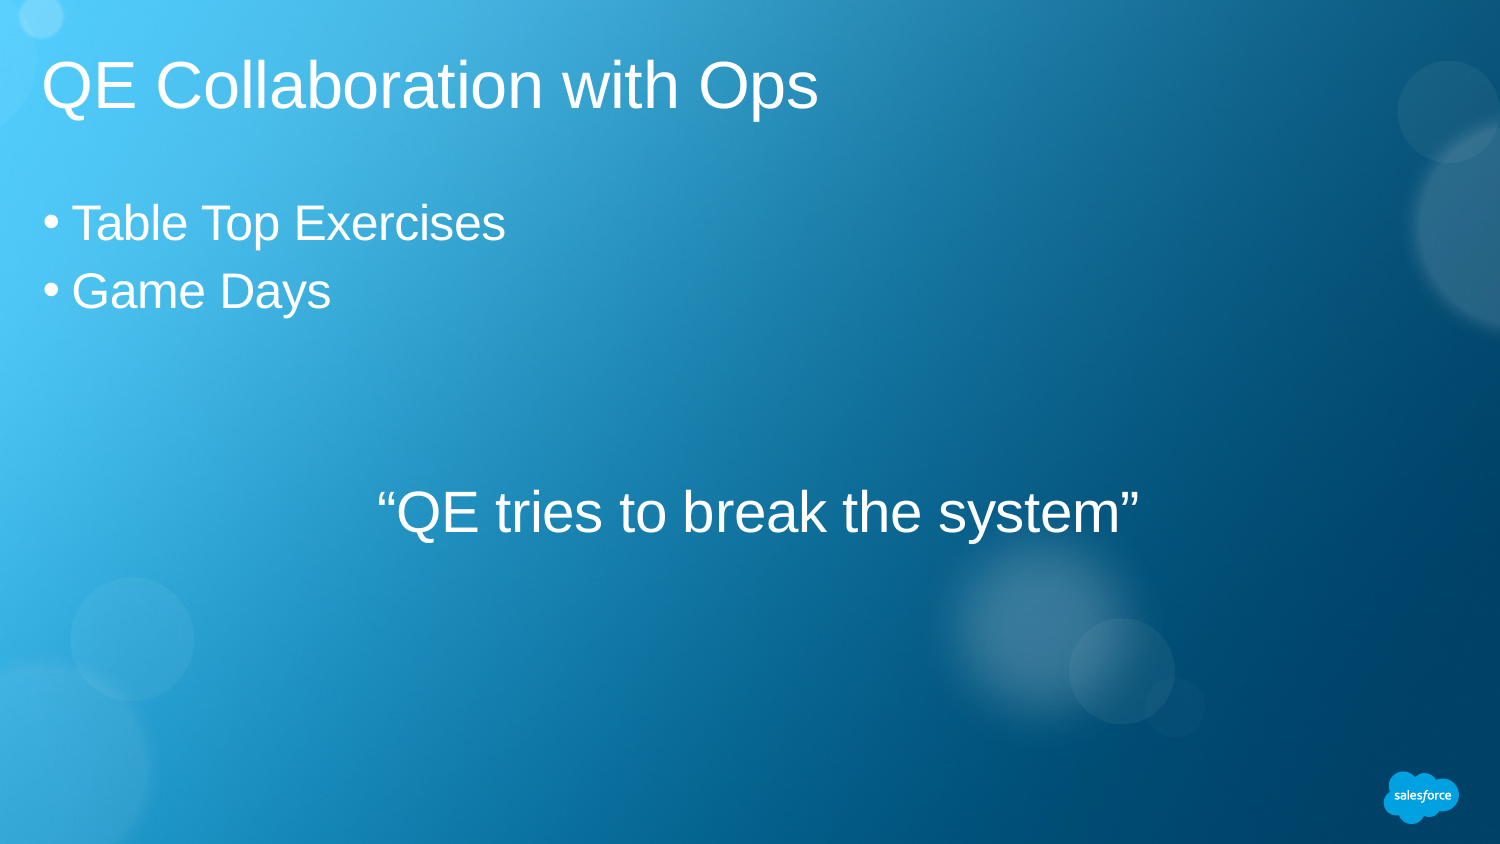

# QE Collaboration with Ops

Table Top Exercises
Game Days

 “QE tries to break the system”